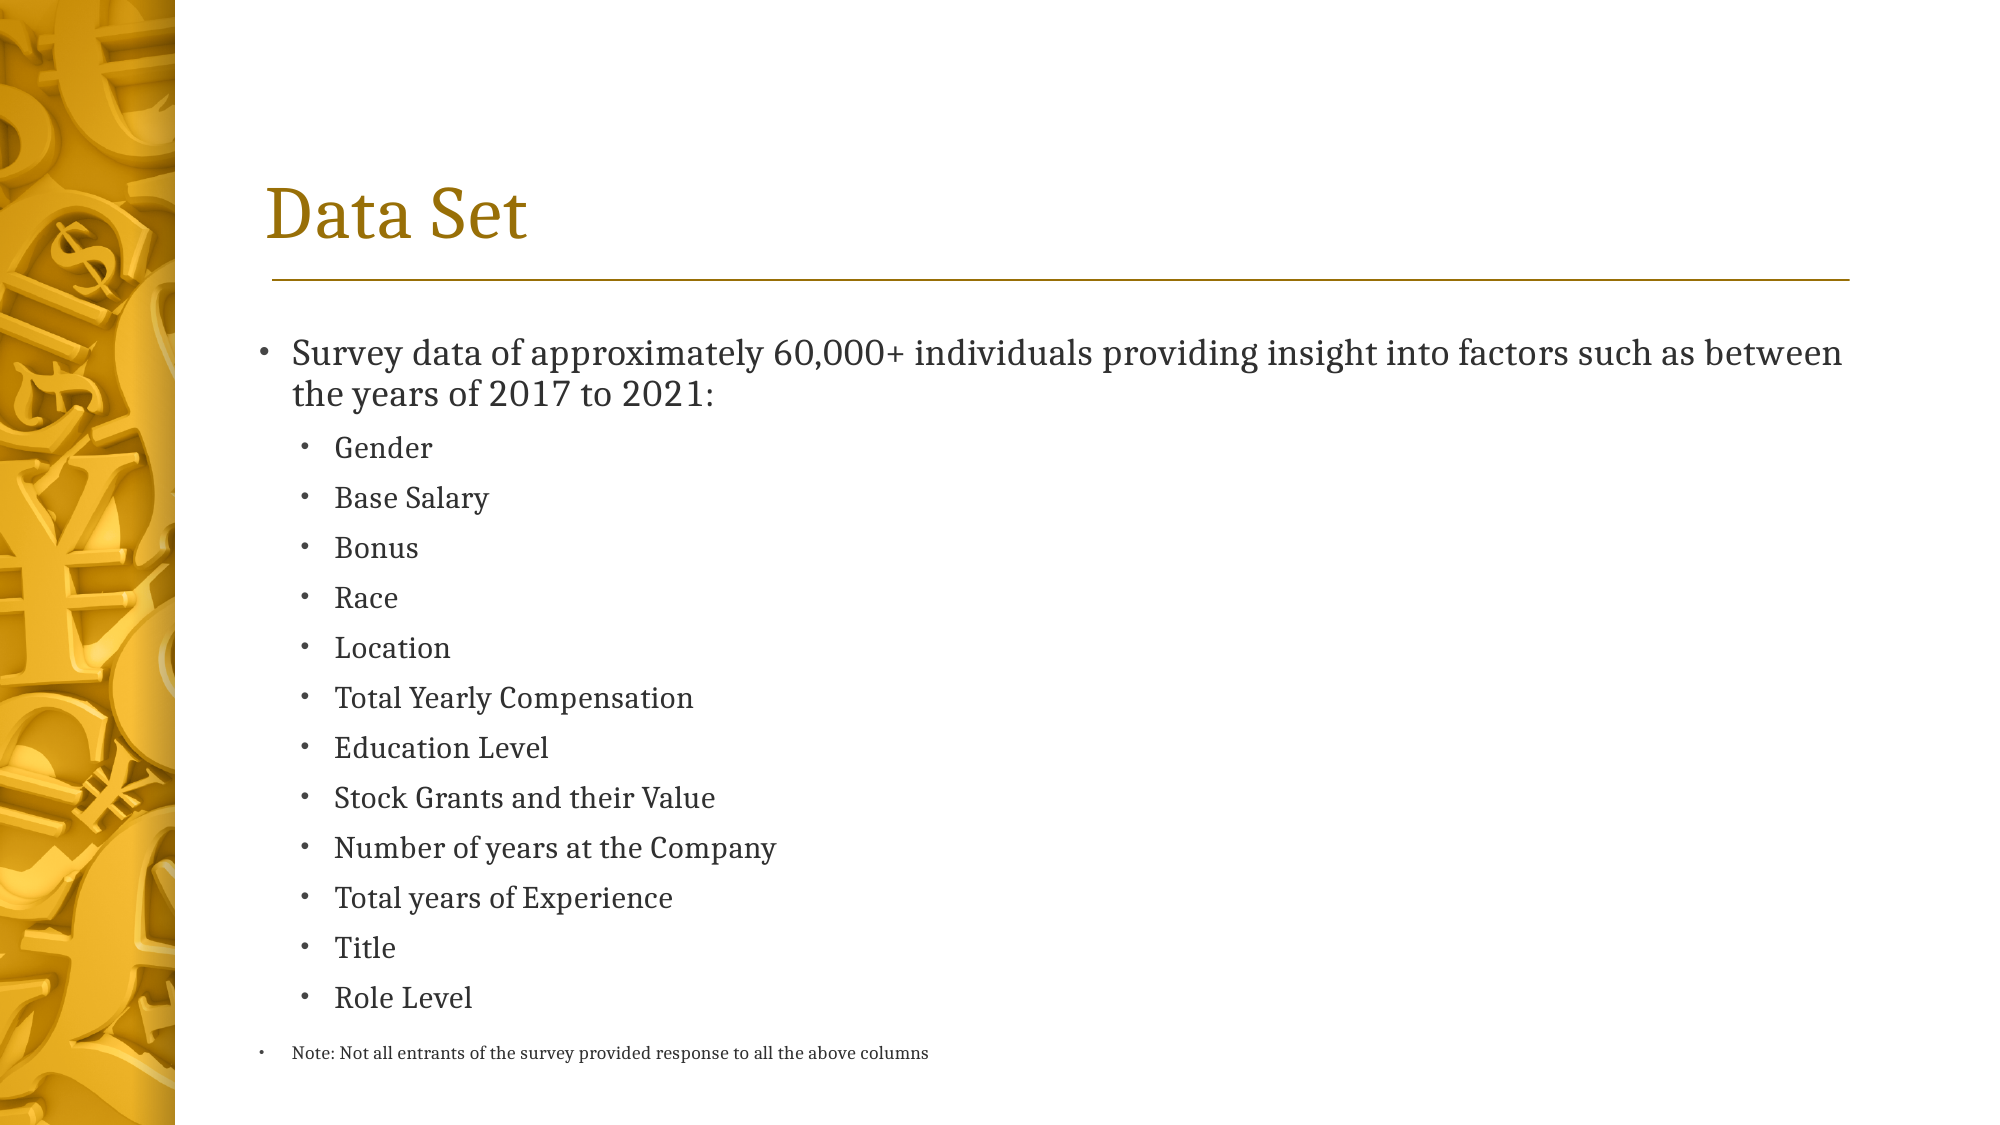

# Data Set
Survey data of approximately 60,000+ individuals providing insight into factors such as between the years of 2017 to 2021:
Gender
Base Salary
Bonus
Race
Location
Total Yearly Compensation
Education Level
Stock Grants and their Value
Number of years at the Company
Total years of Experience
Title
Role Level
Note: Not all entrants of the survey provided response to all the above columns